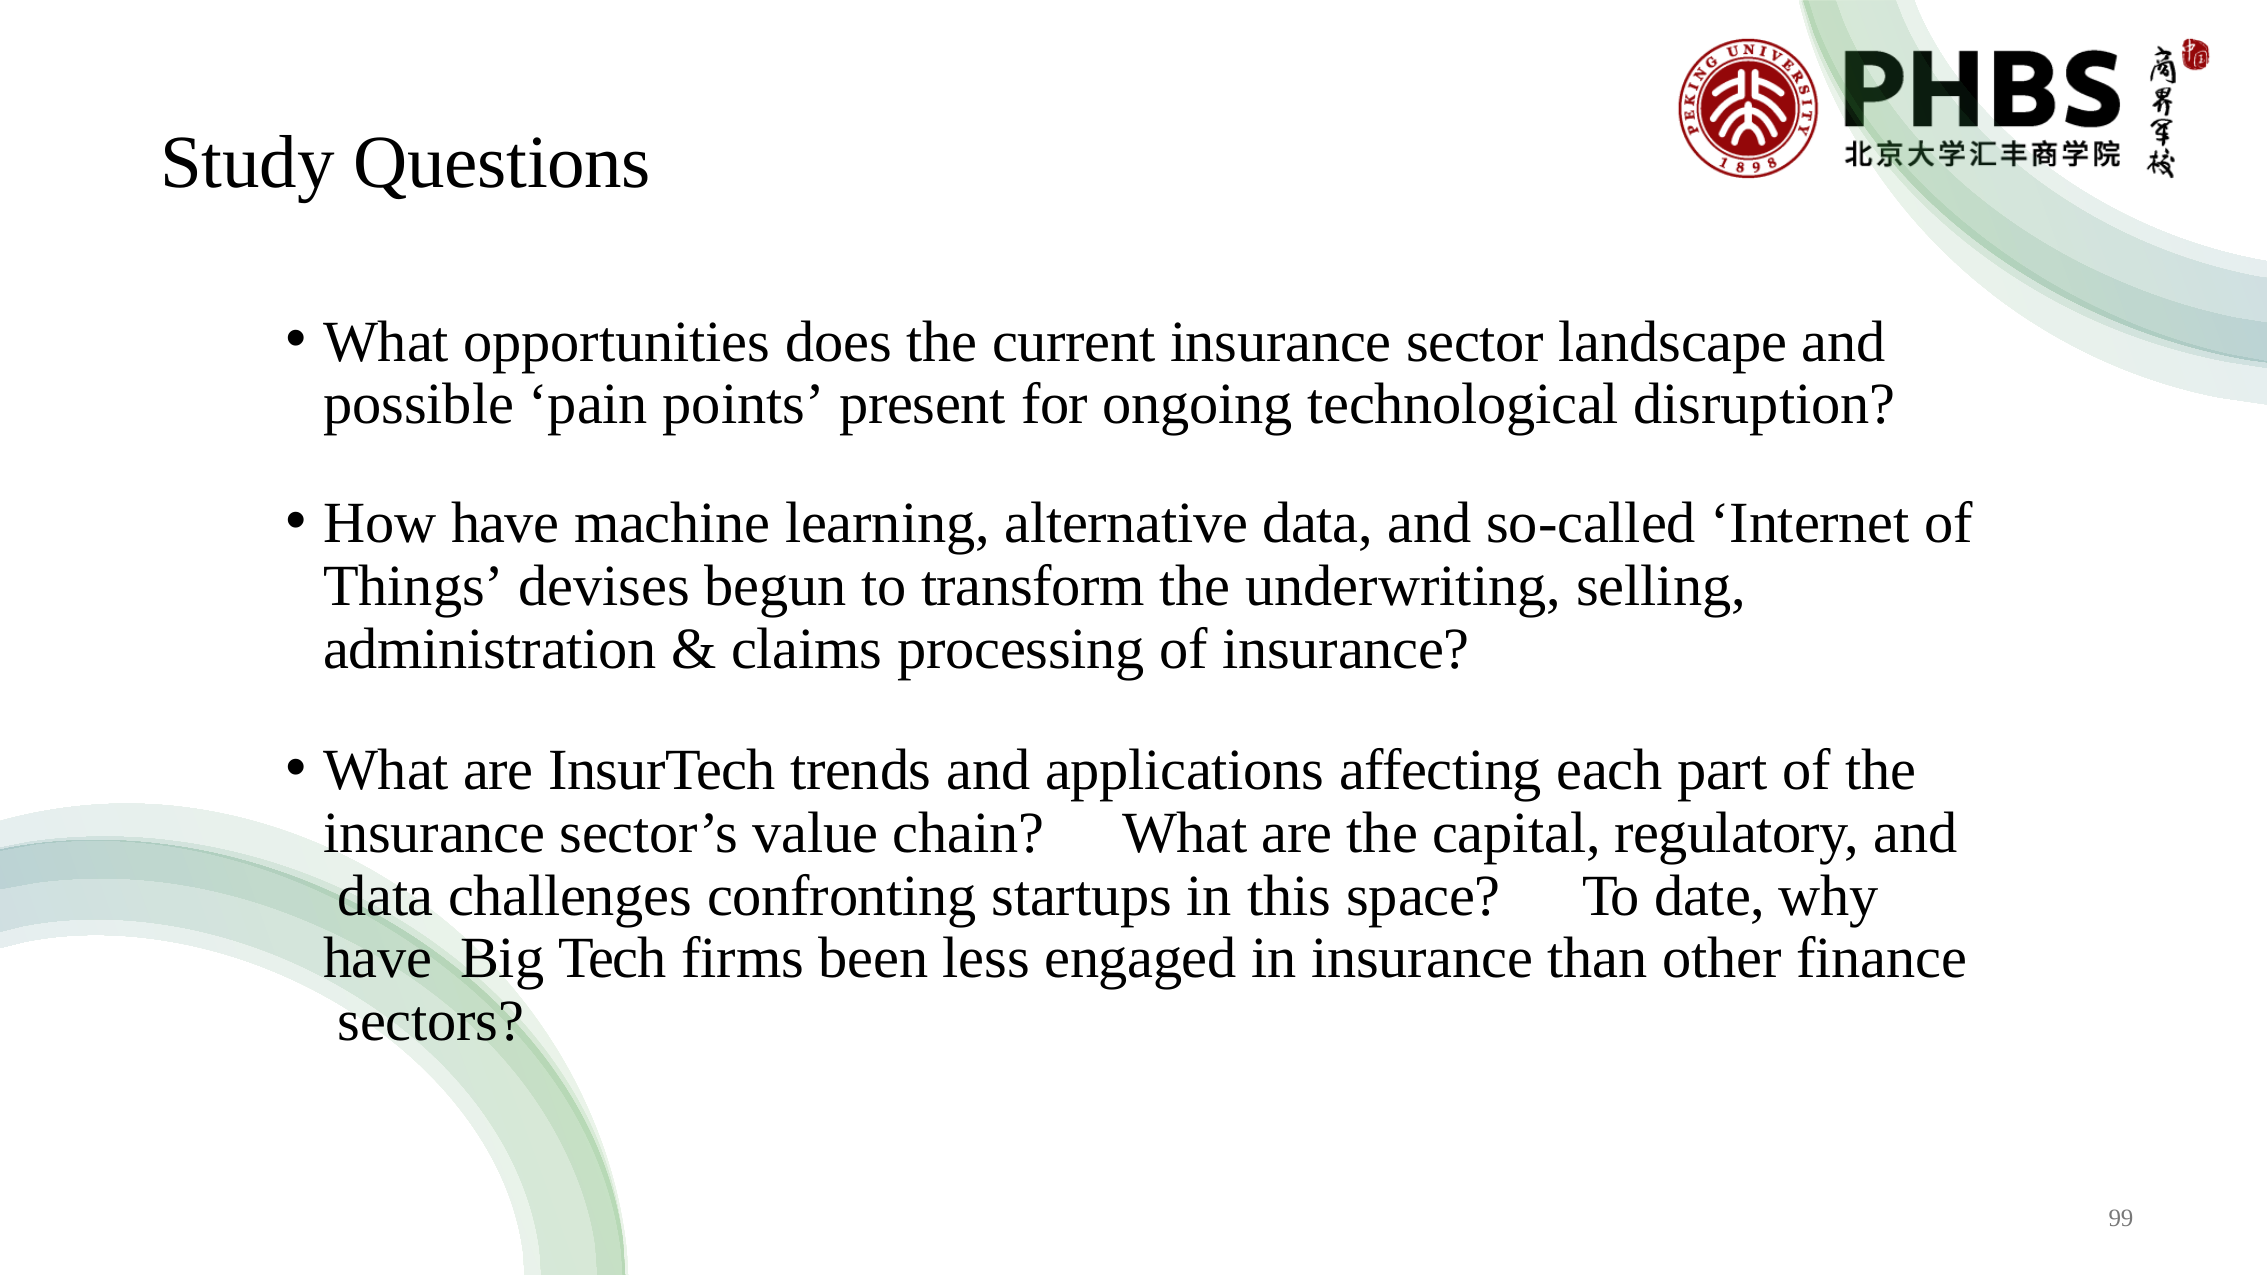

# Study Questions
What opportunities does the current insurance sector landscape and  possible ‘pain points’ present for ongoing technological disruption?
How have machine learning, alternative data, and so-called ‘Internet of  Things’ devises begun to transform the underwriting, selling,  administration & claims processing of insurance?
What are InsurTech trends and applications affecting each part of the  insurance sector’s value chain?	What are the capital, regulatory, and  data challenges confronting startups in this space?	To date, why have  Big Tech firms been less engaged in insurance than other finance  sectors?
99